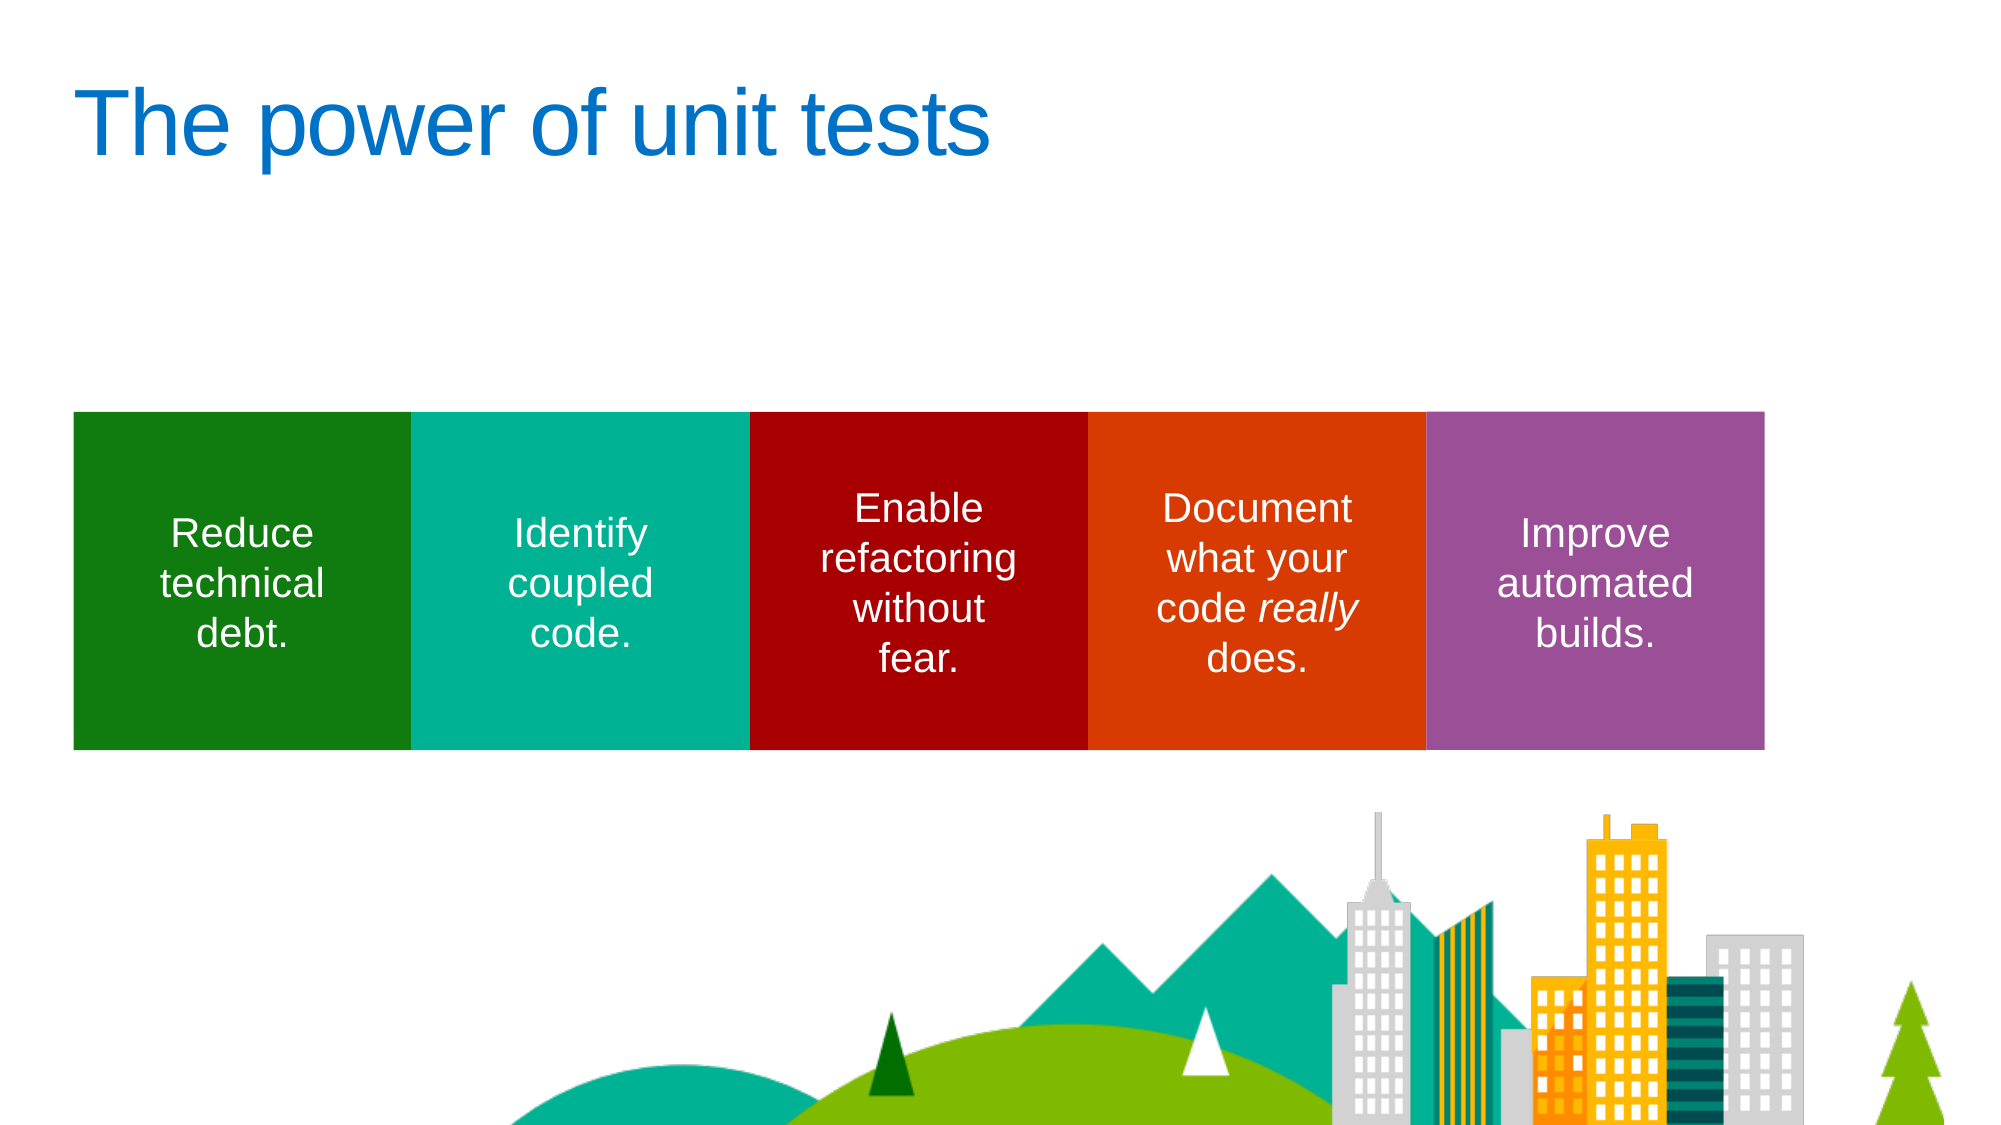

# The power of unit tests

Reduce technical debt.
Identify coupled code.
Enable refactoring without fear.
Document what your code really does.
Improve automated builds.